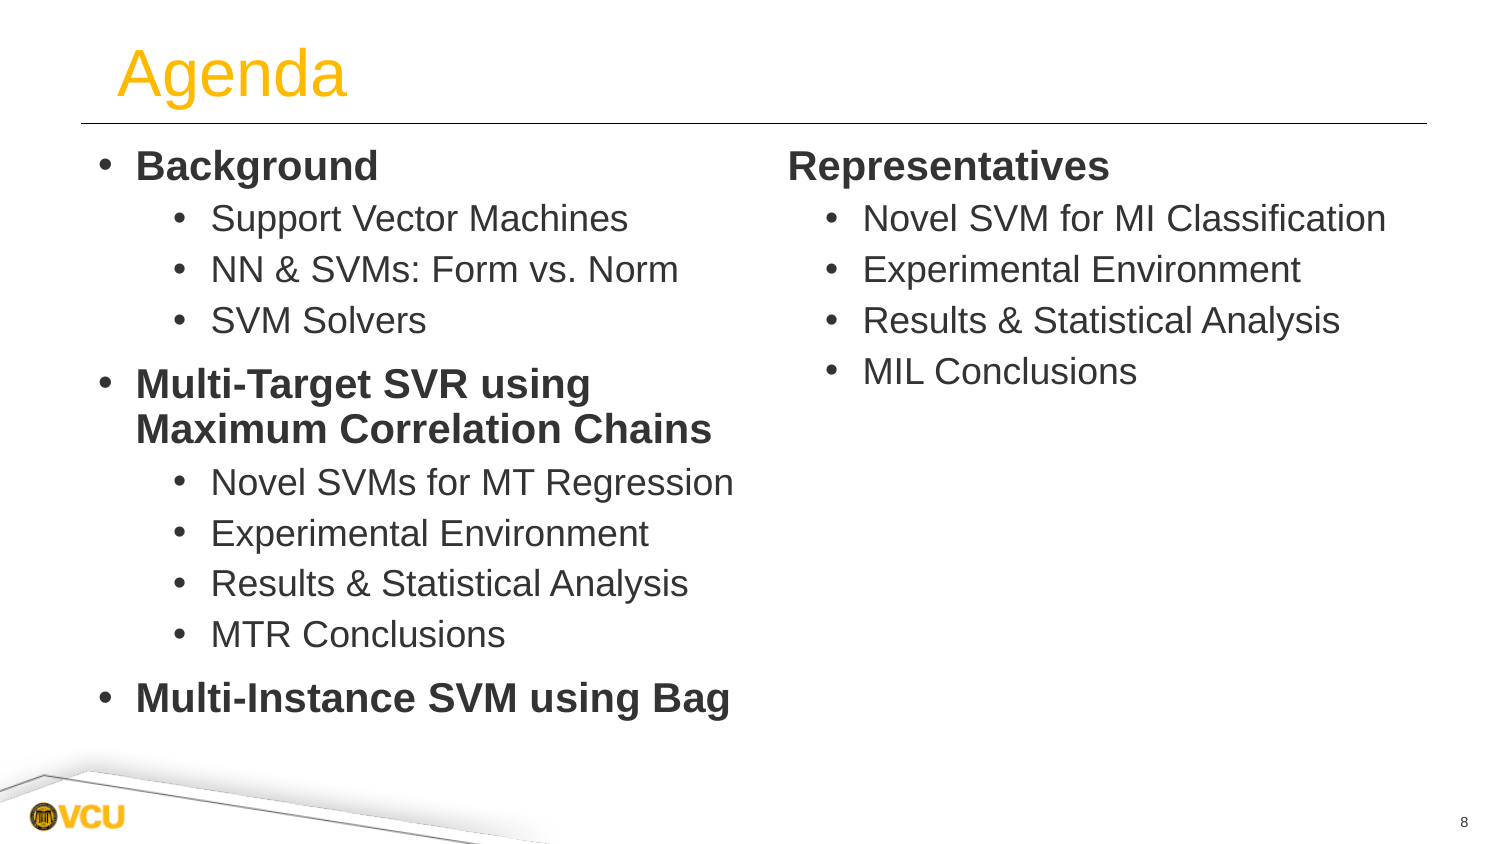

# Agenda
Background
Support Vector Machines
NN & SVMs: Form vs. Norm
SVM Solvers
Multi-Target SVR using Maximum Correlation Chains
Novel SVMs for MT Regression
Experimental Environment
Results & Statistical Analysis
MTR Conclusions
Multi-Instance SVM using Bag Representatives
Novel SVM for MI Classification
Experimental Environment
Results & Statistical Analysis
MIL Conclusions
8